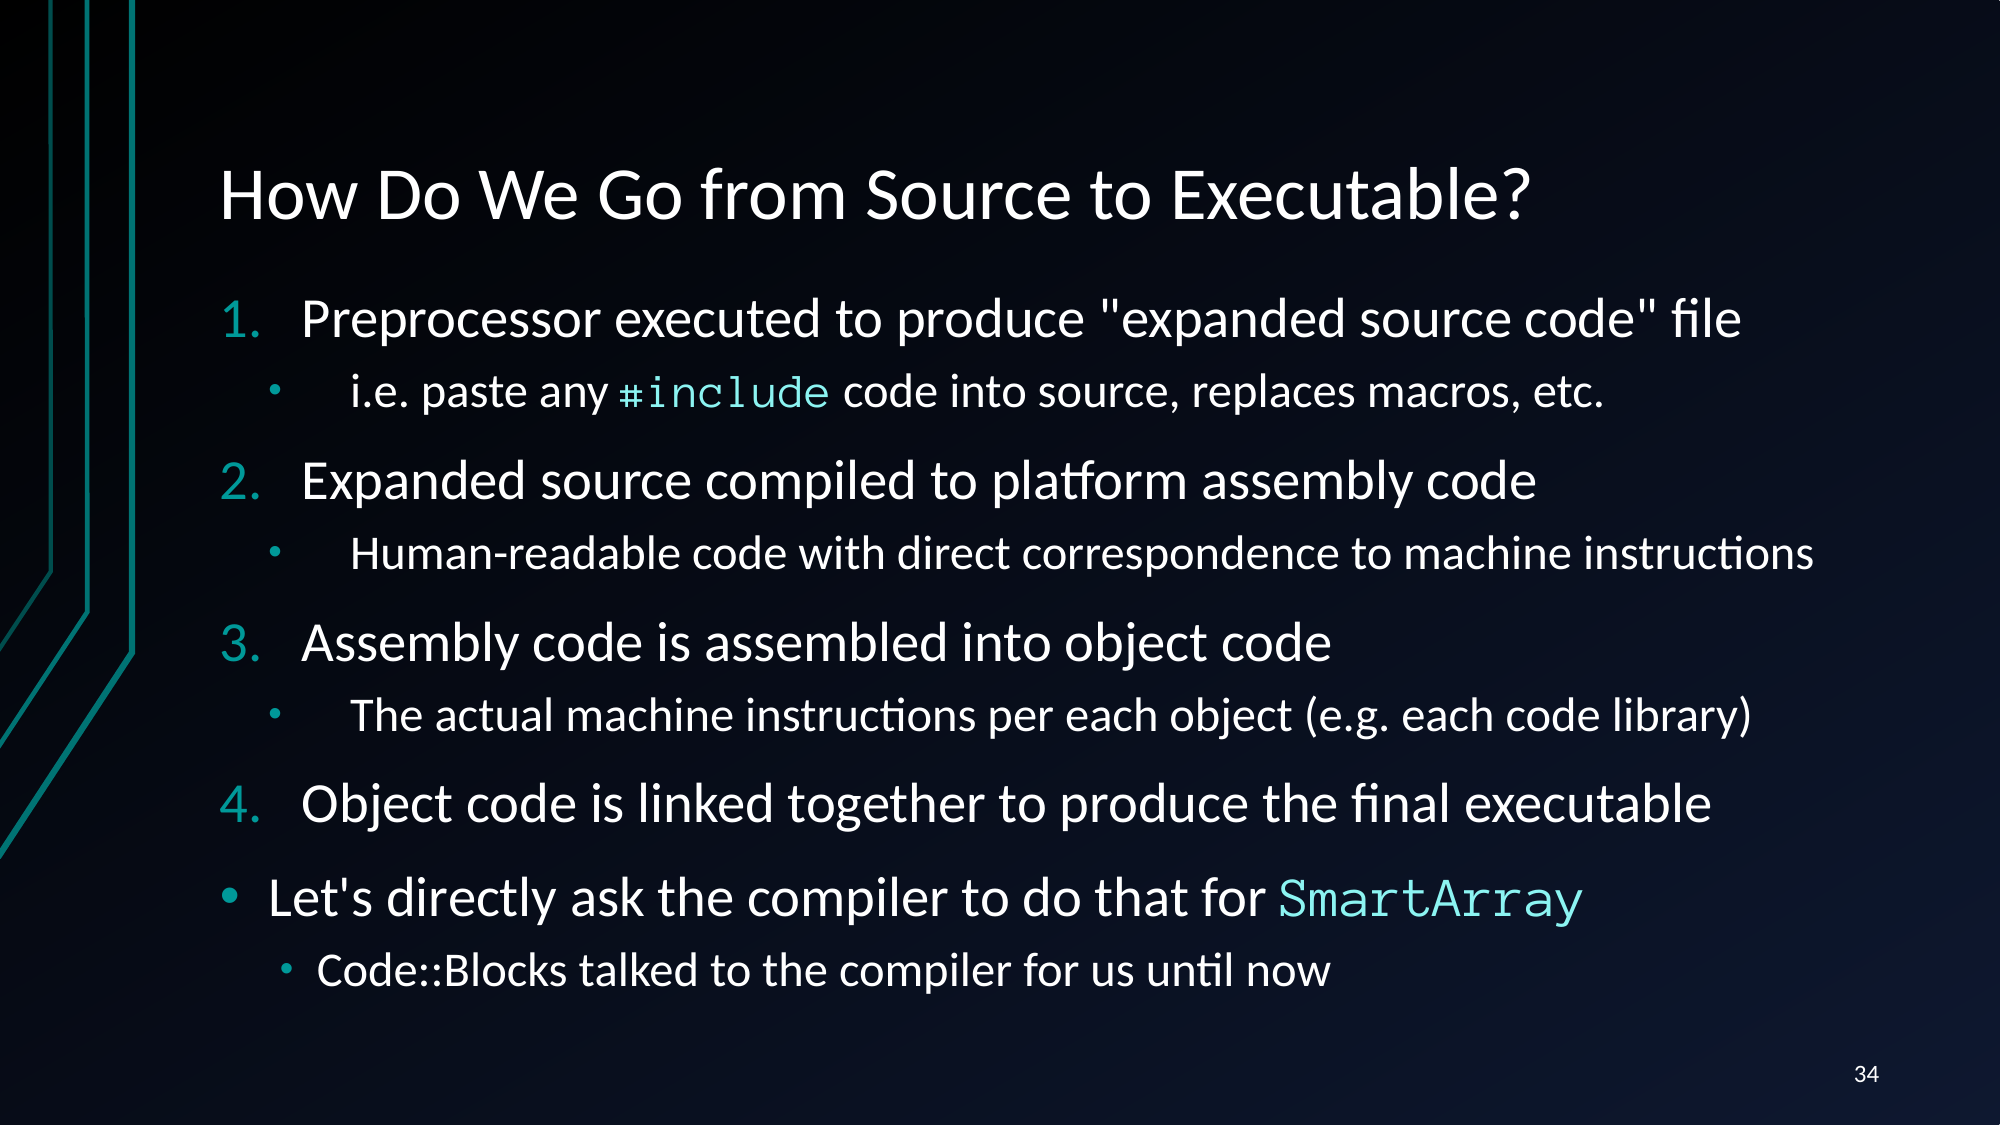

# How Do We Go from Source to Executable?
Preprocessor executed to produce "expanded source code" file
i.e. paste any #include code into source, replaces macros, etc.
Expanded source compiled to platform assembly code
Human-readable code with direct correspondence to machine instructions
Assembly code is assembled into object code
The actual machine instructions per each object (e.g. each code library)
Object code is linked together to produce the final executable
Let's directly ask the compiler to do that for SmartArray
Code::Blocks talked to the compiler for us until now

34